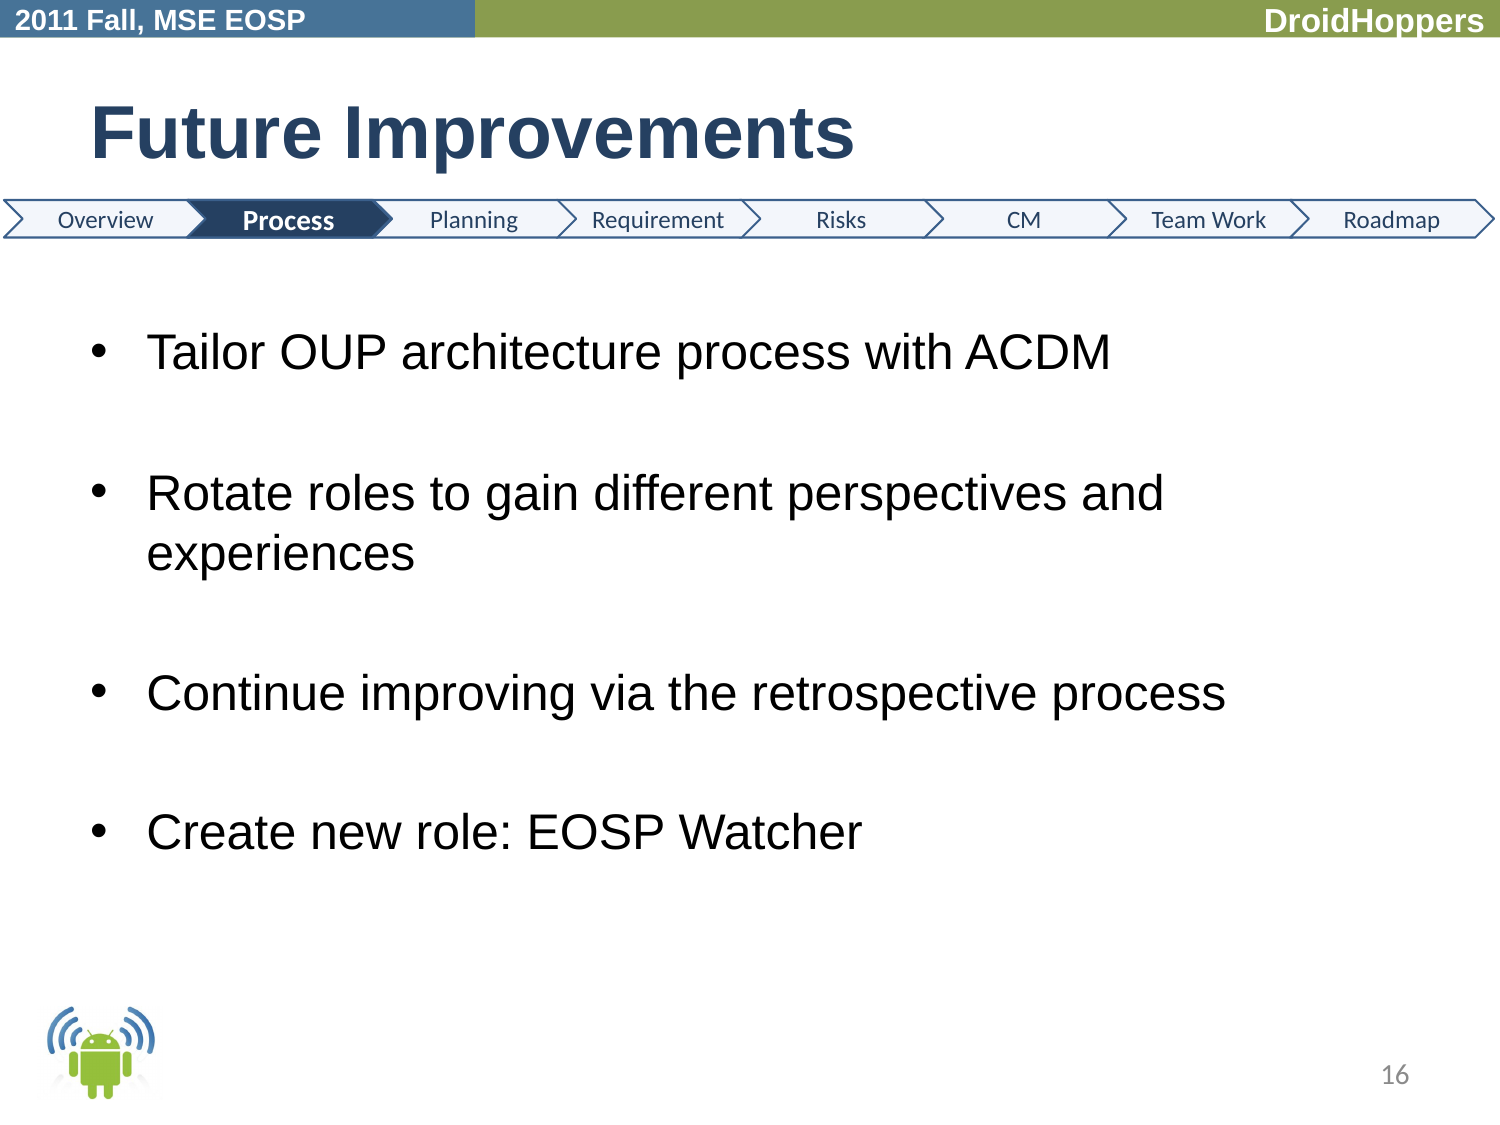

# Future Improvements
Process
Tailor OUP architecture process with ACDM

Rotate roles to gain different perspectives and experiences

Continue improving via the retrospective process

Create new role: EOSP Watcher

16